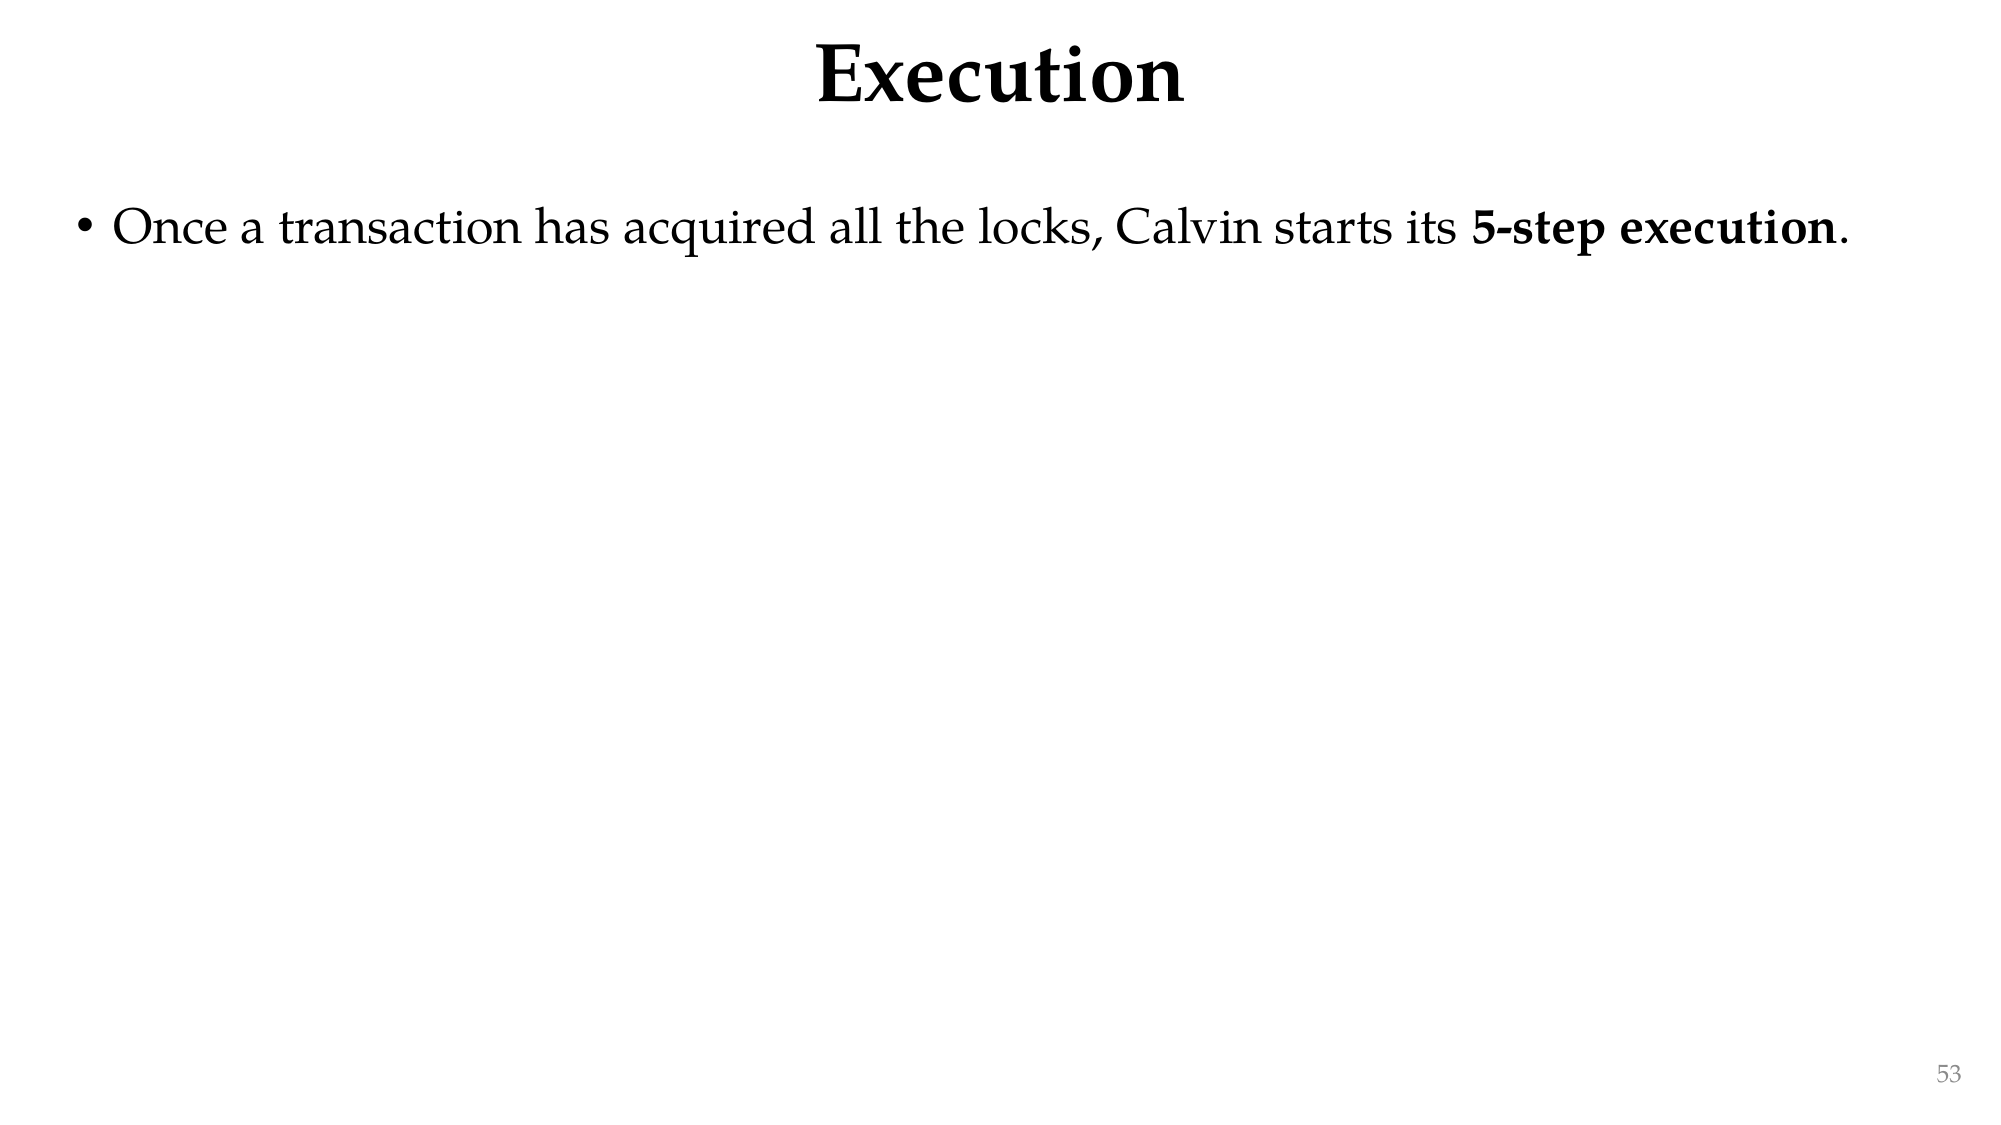

# Execution
Once a transaction has acquired all the locks, Calvin starts its 5-step execution.
53